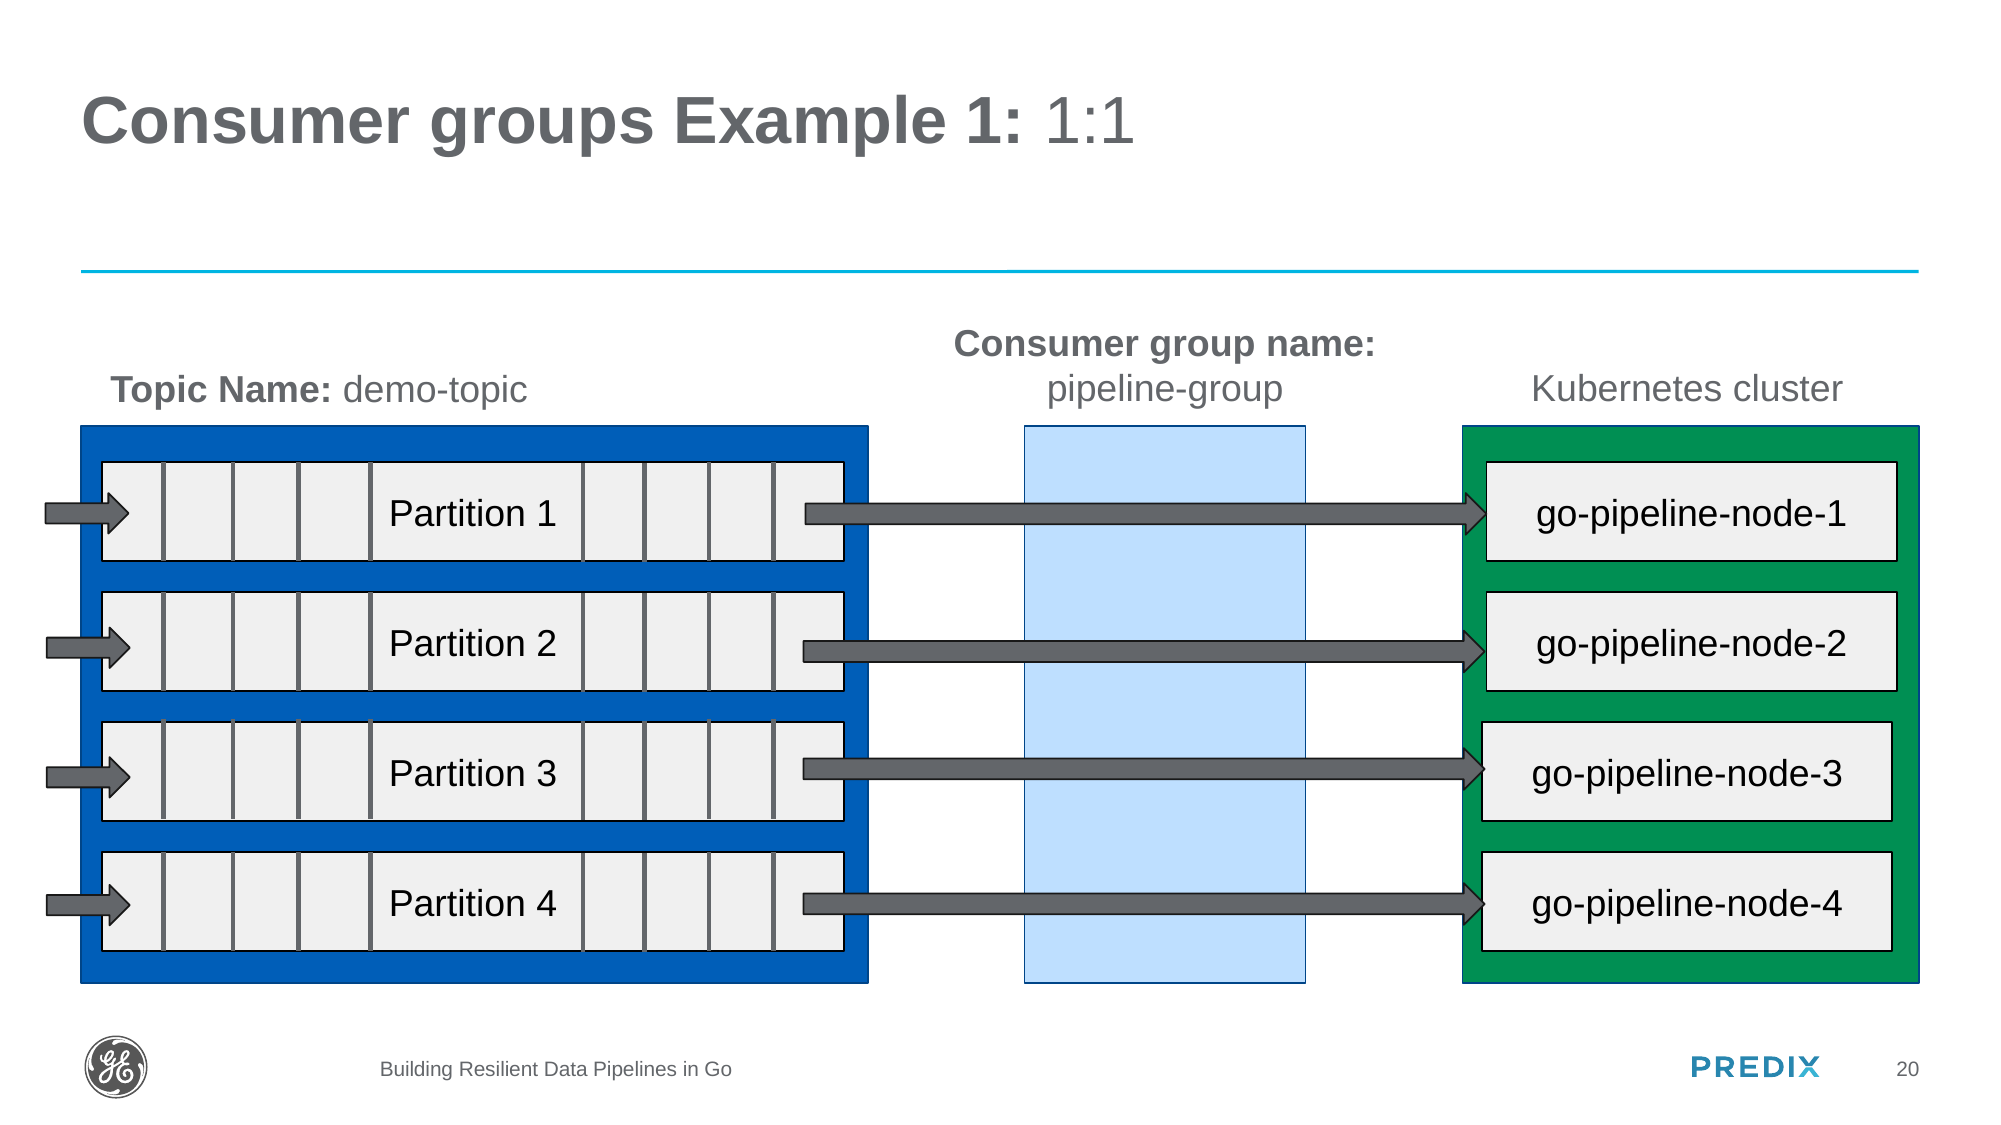

# Consumer groups Example 1: 1:1
Consumer group name:
pipeline-group
Kubernetes cluster
Topic Name: demo-topic

Partition 1
go-pipeline-node-1

go-pipeline-node-2
Partition 2

go-pipeline-node-3
Partition 3

Partition 4
go-pipeline-node-4

Building Resilient Data Pipelines in Go
20